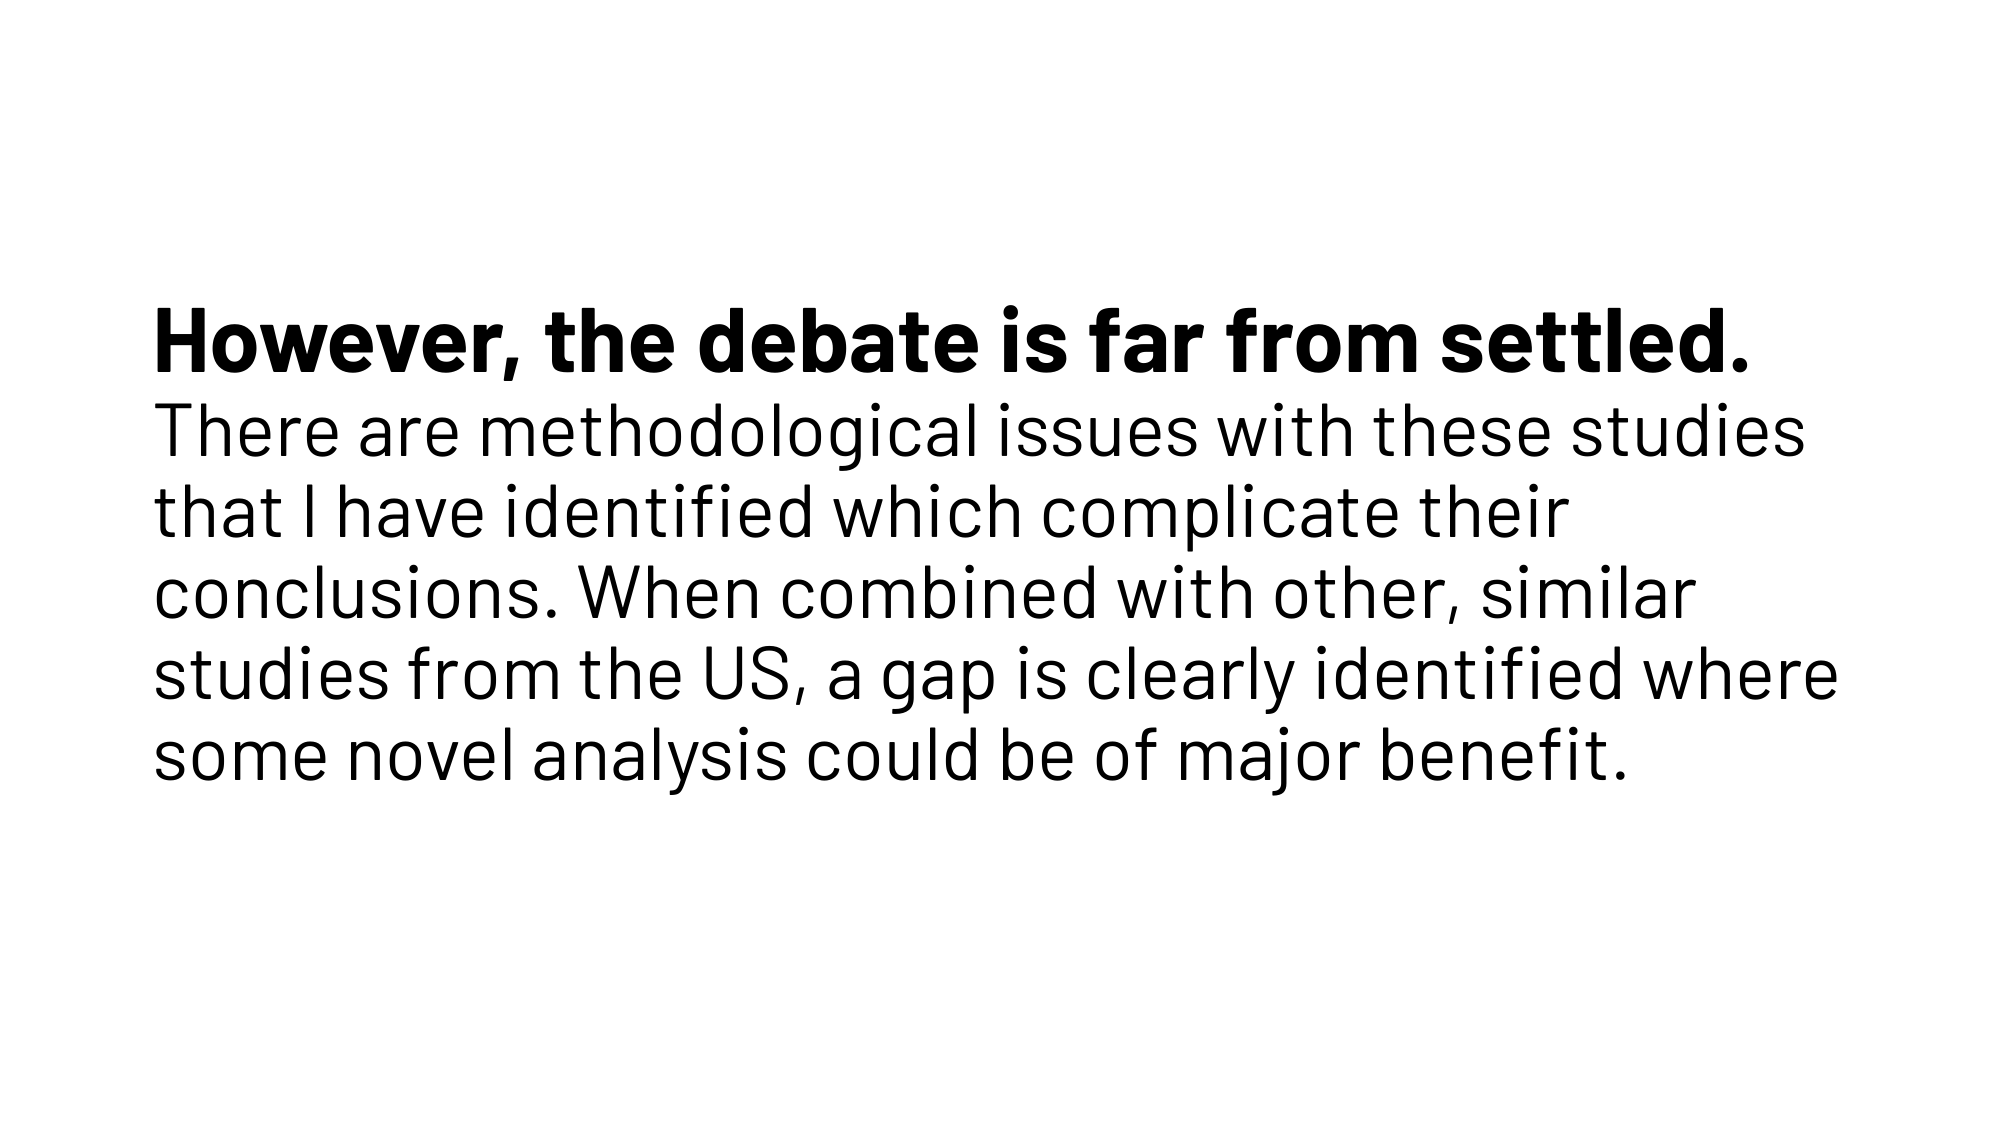

# However, the debate is far from settled. There are methodological issues with these studies that I have identified which complicate their conclusions. When combined with other, similar studies from the US, a gap is clearly identified where some novel analysis could be of major benefit.